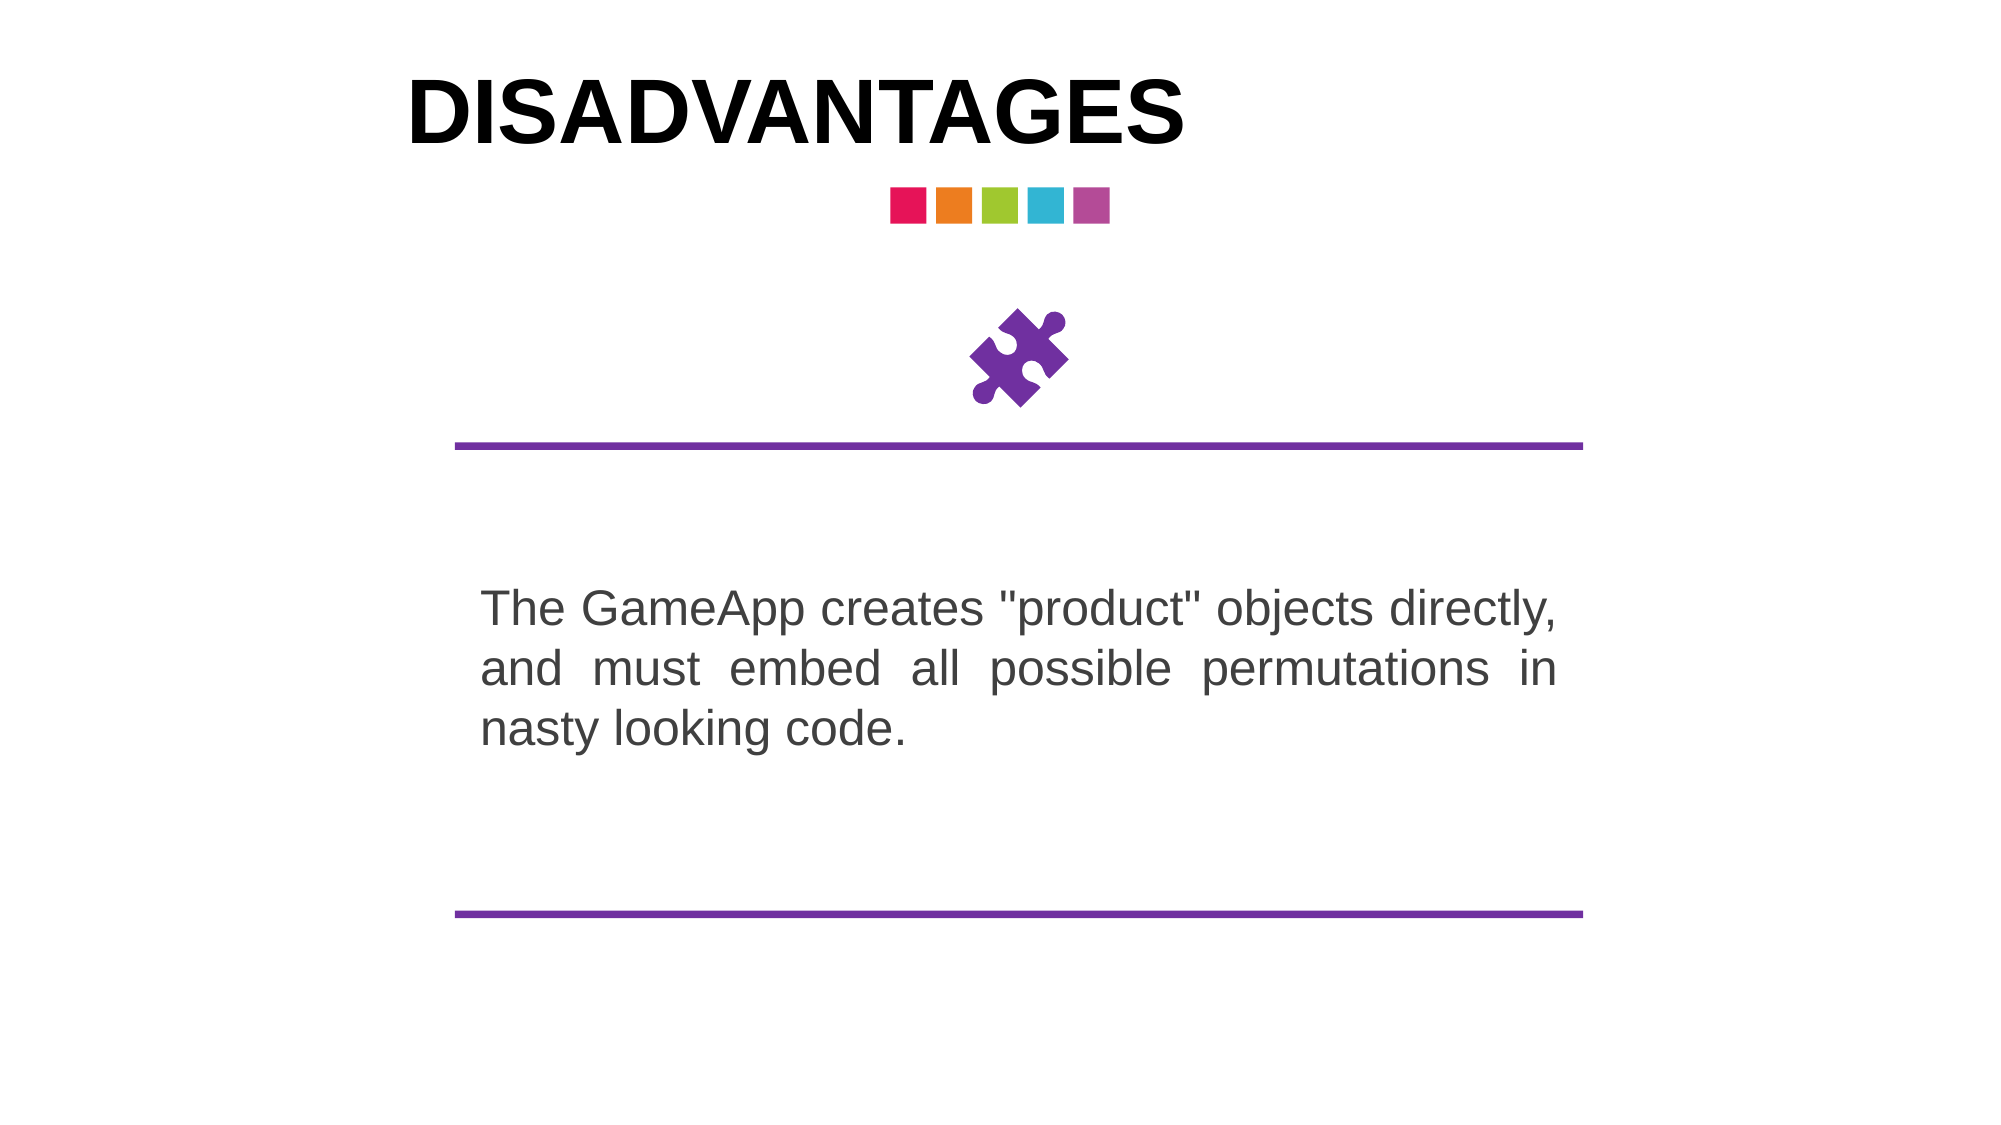

DISADVANTAGES

The GameApp creates "product" objects directly, and must embed all possible permutations in nasty looking code.